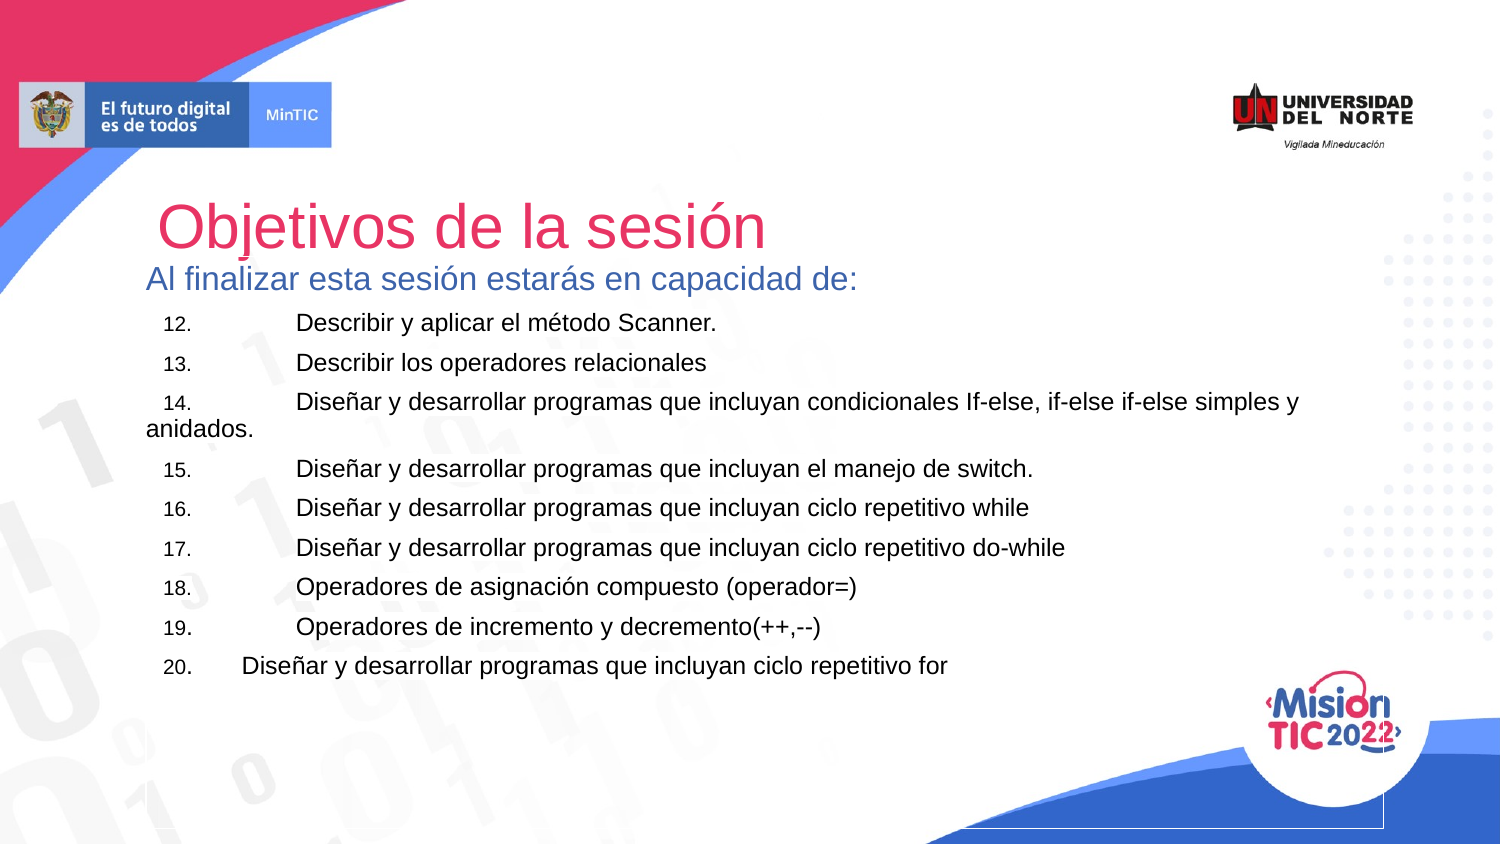

# Objetivos de la sesión
Al finalizar esta sesión estarás en capacidad de:
   12.	Describir y aplicar el método Scanner.
   13.	Describir los operadores relacionales
   14.	Diseñar y desarrollar programas que incluyan condicionales If-else, if-else if-else simples y anidados.
   15.	Diseñar y desarrollar programas que incluyan el manejo de switch.
   16.	Diseñar y desarrollar programas que incluyan ciclo repetitivo while
   17.	Diseñar y desarrollar programas que incluyan ciclo repetitivo do-while
   18.	Operadores de asignación compuesto (operador=)
   19.	Operadores de incremento y decremento(++,--)
   20.       Diseñar y desarrollar programas que incluyan ciclo repetitivo for